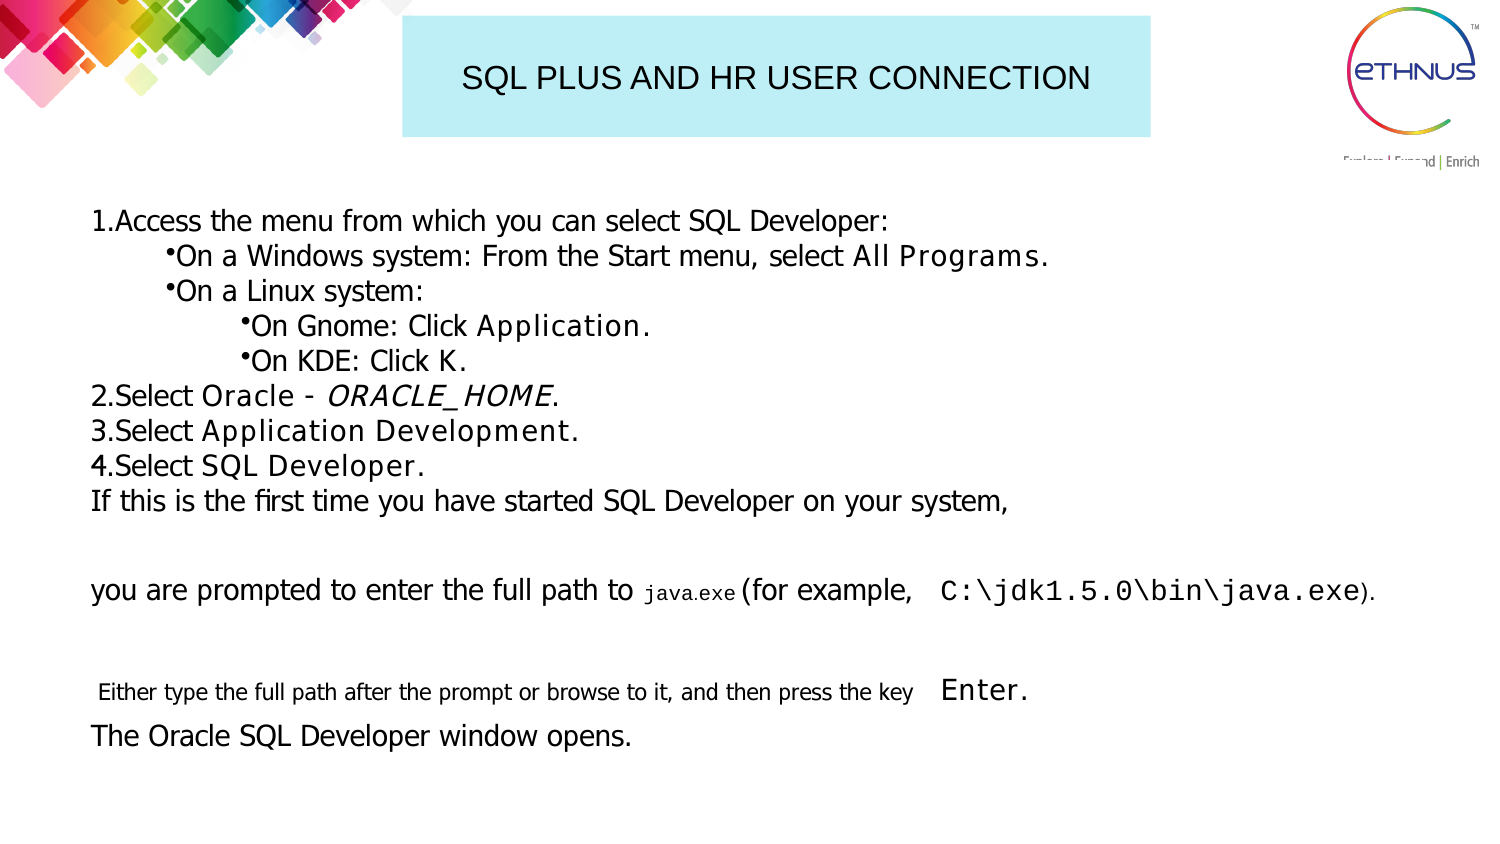

# SQL PLUS AND HR USER CONNECTION

Access the menu from which you can select SQL Developer:
On a Windows system: From the Start menu, select All Programs.
On a Linux system:
On Gnome: Click Application.
On KDE: Click K.
Select Oracle - ORACLE_HOME.
Select Application Development.
Select SQL Developer.
If this is the first time you have started SQL Developer on your system,
you are prompted to enter the full path to java.exe (for example, C:\jdk1.5.0\bin\java.exe).
 Either type the full path after the prompt or browse to it, and then press the key Enter.
The Oracle SQL Developer window opens.